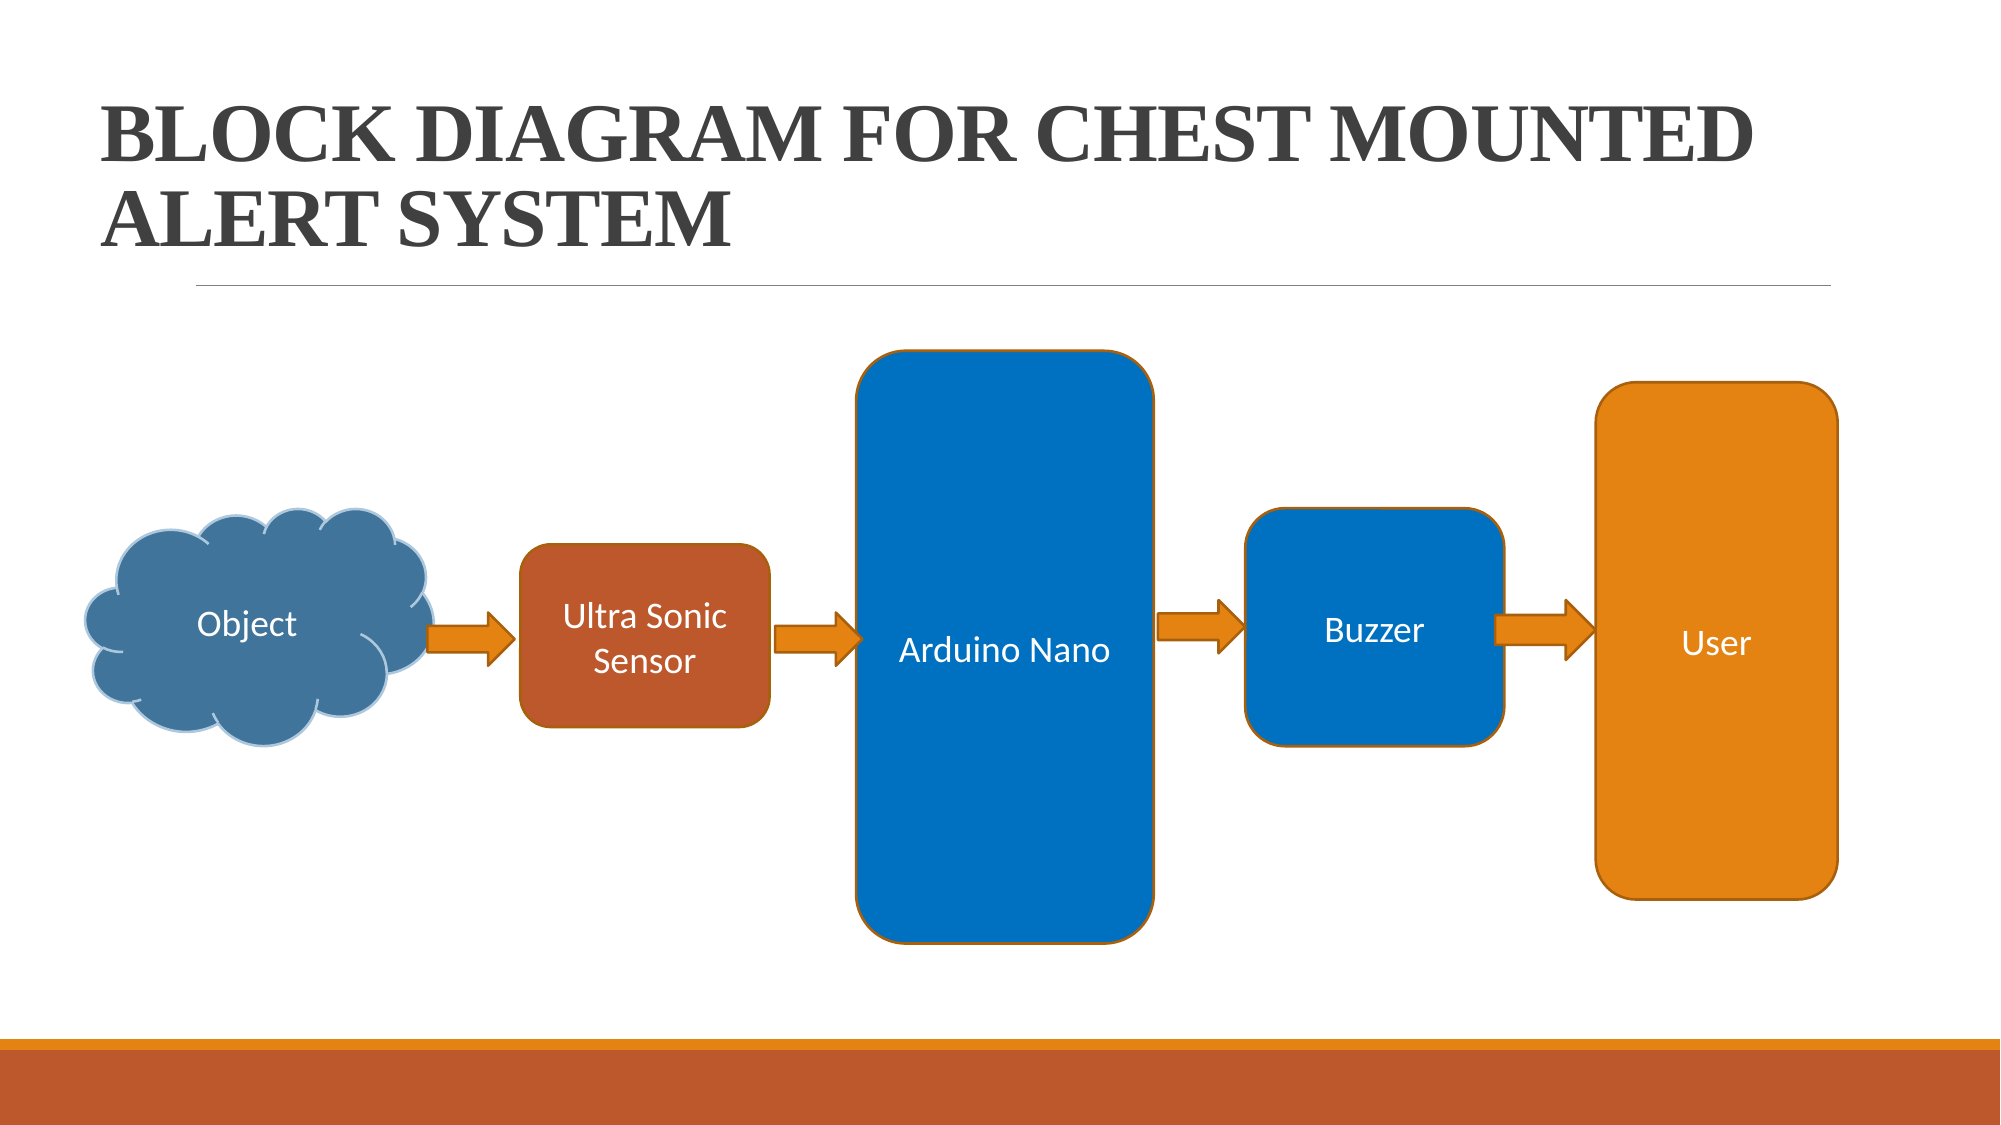

# BLOCK DIAGRAM FOR CHEST MOUNTED ALERT SYSTEM
Arduino Nano
User
Object
Buzzer
Ultra Sonic Sensor